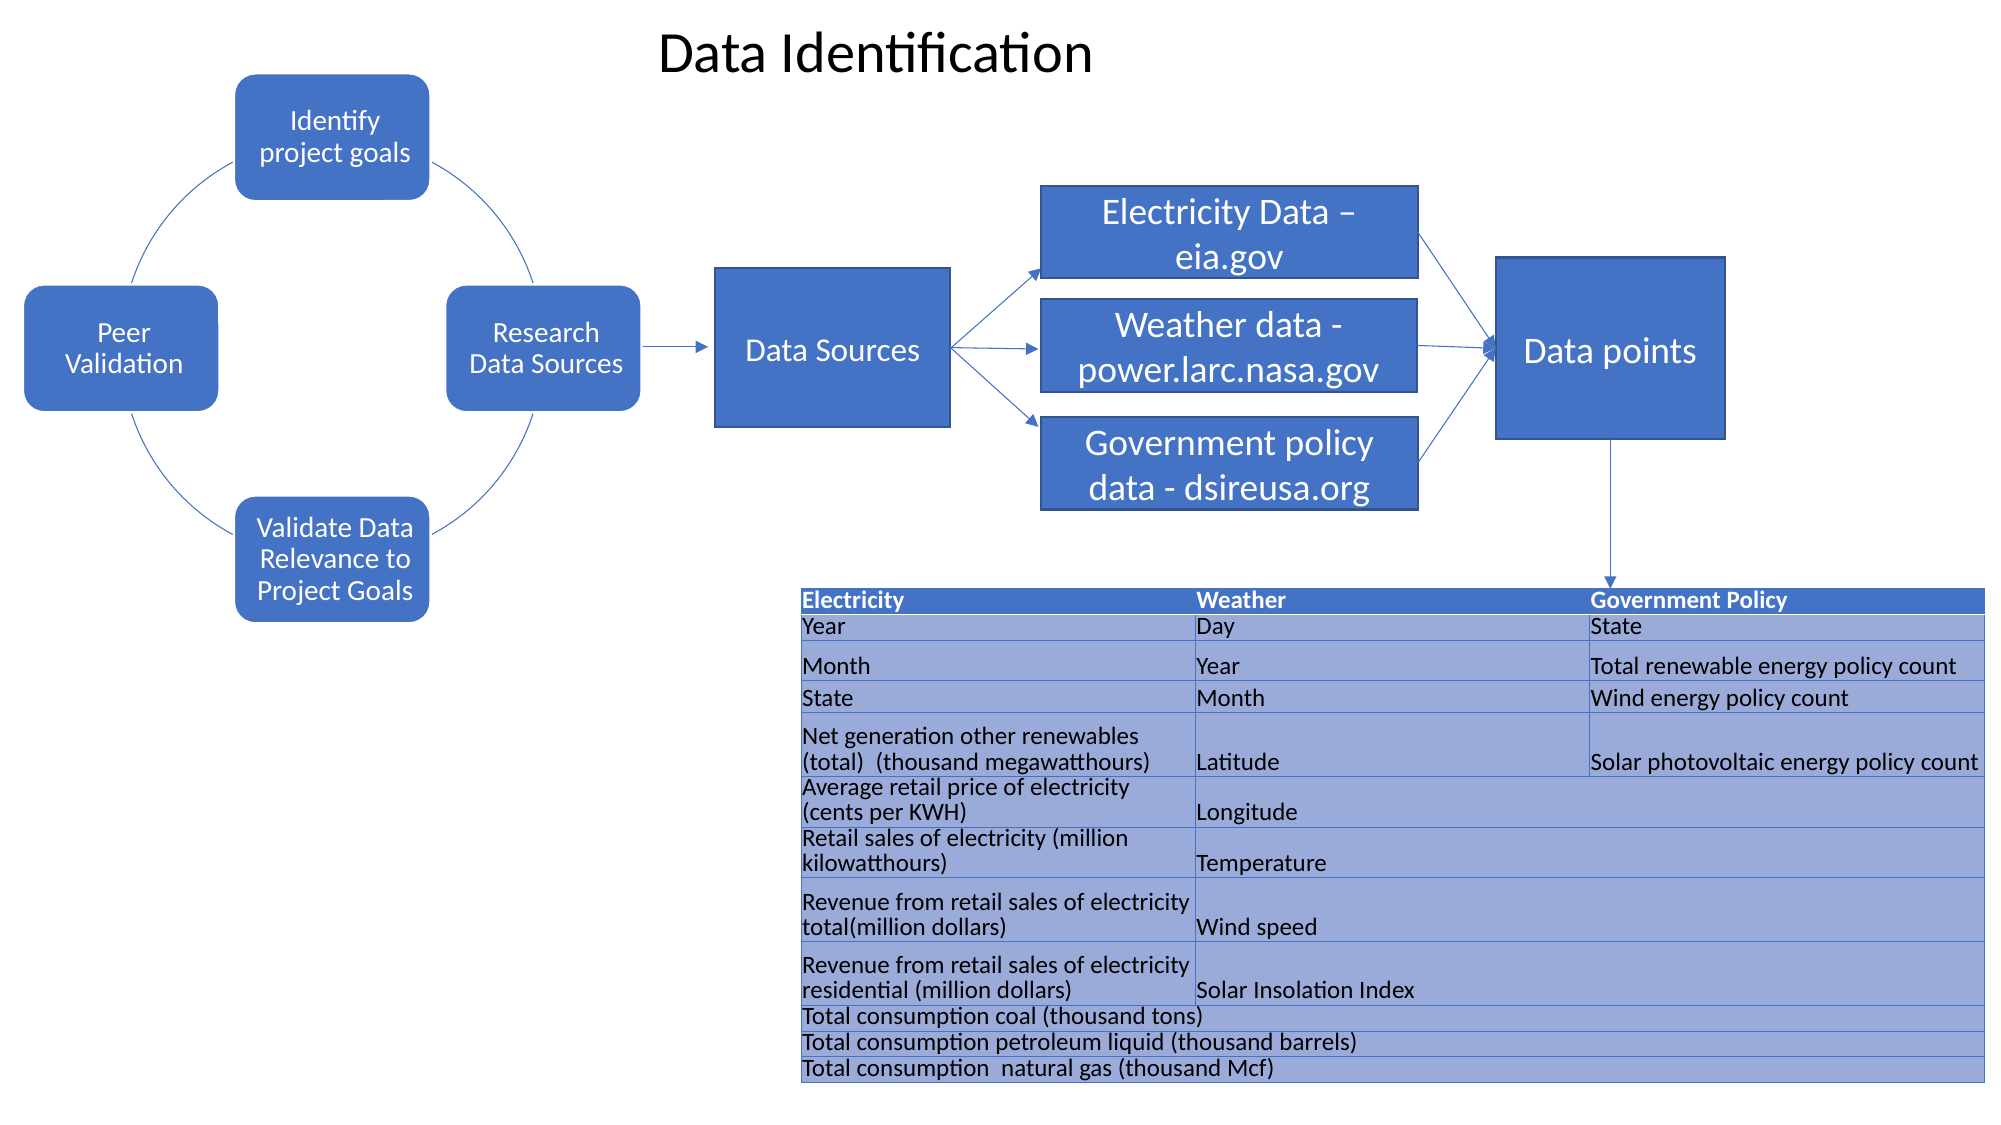

Data Identification
Identify project goals
Research Data Sources
Validate Data Relevance to Project Goals
Peer Validation
Electricity Data – eia.gov
Data points
Data Sources
Weather data - power.larc.nasa.gov
Government policy data - dsireusa.org
| Electricity | Weather | Government Policy |
| --- | --- | --- |
| Year | Day | State |
| Month | Year | Total renewable energy policy count |
| State | Month | Wind energy policy count |
| Net generation other renewables (total) (thousand megawatthours) | Latitude | Solar photovoltaic energy policy count |
| Average retail price of electricity (cents per KWH) | Longitude |  |
| Retail sales of electricity (million kilowatthours) | Temperature |  |
| Revenue from retail sales of electricity total(million dollars) | Wind speed |  |
| Revenue from retail sales of electricity residential (million dollars) | Solar Insolation Index |  |
| Total consumption coal (thousand tons) |  |  |
| Total consumption petroleum liquid (thousand barrels) |  |  |
| Total consumption natural gas (thousand Mcf) |  |  |